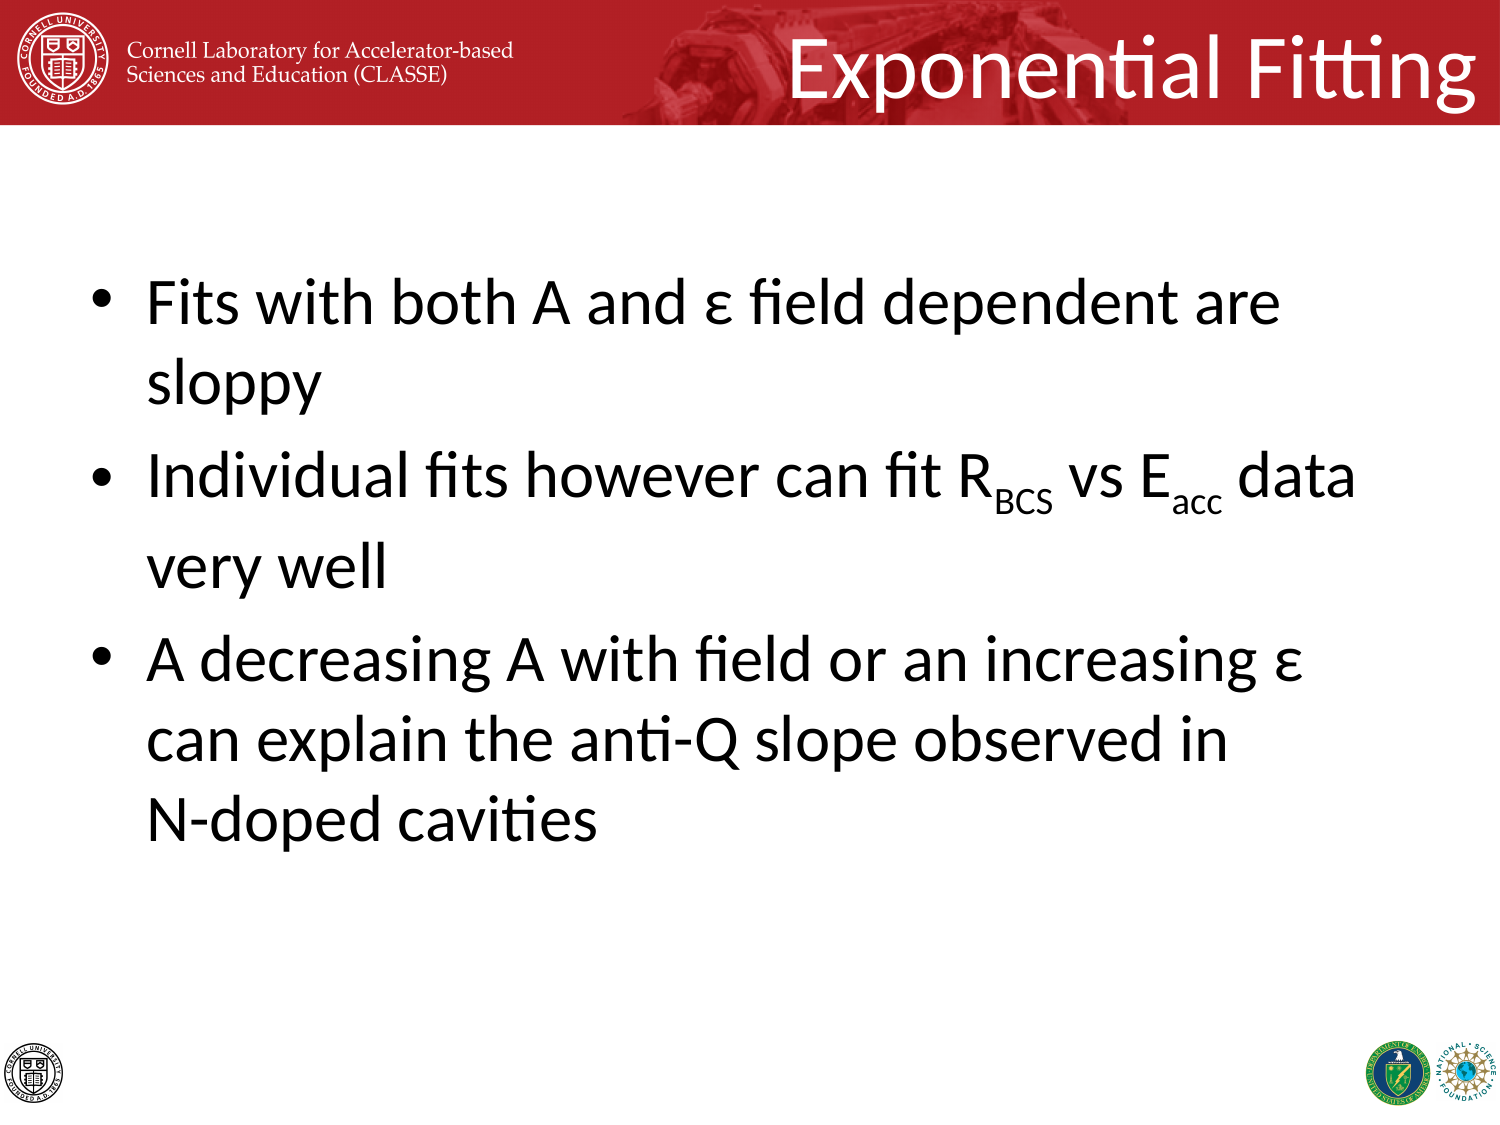

# Exponential Fitting
Fits with both A and ε field dependent are sloppy
Individual fits however can fit RBCS vs Eacc data very well
A decreasing A with field or an increasing ε can explain the anti-Q slope observed in
N-doped cavities